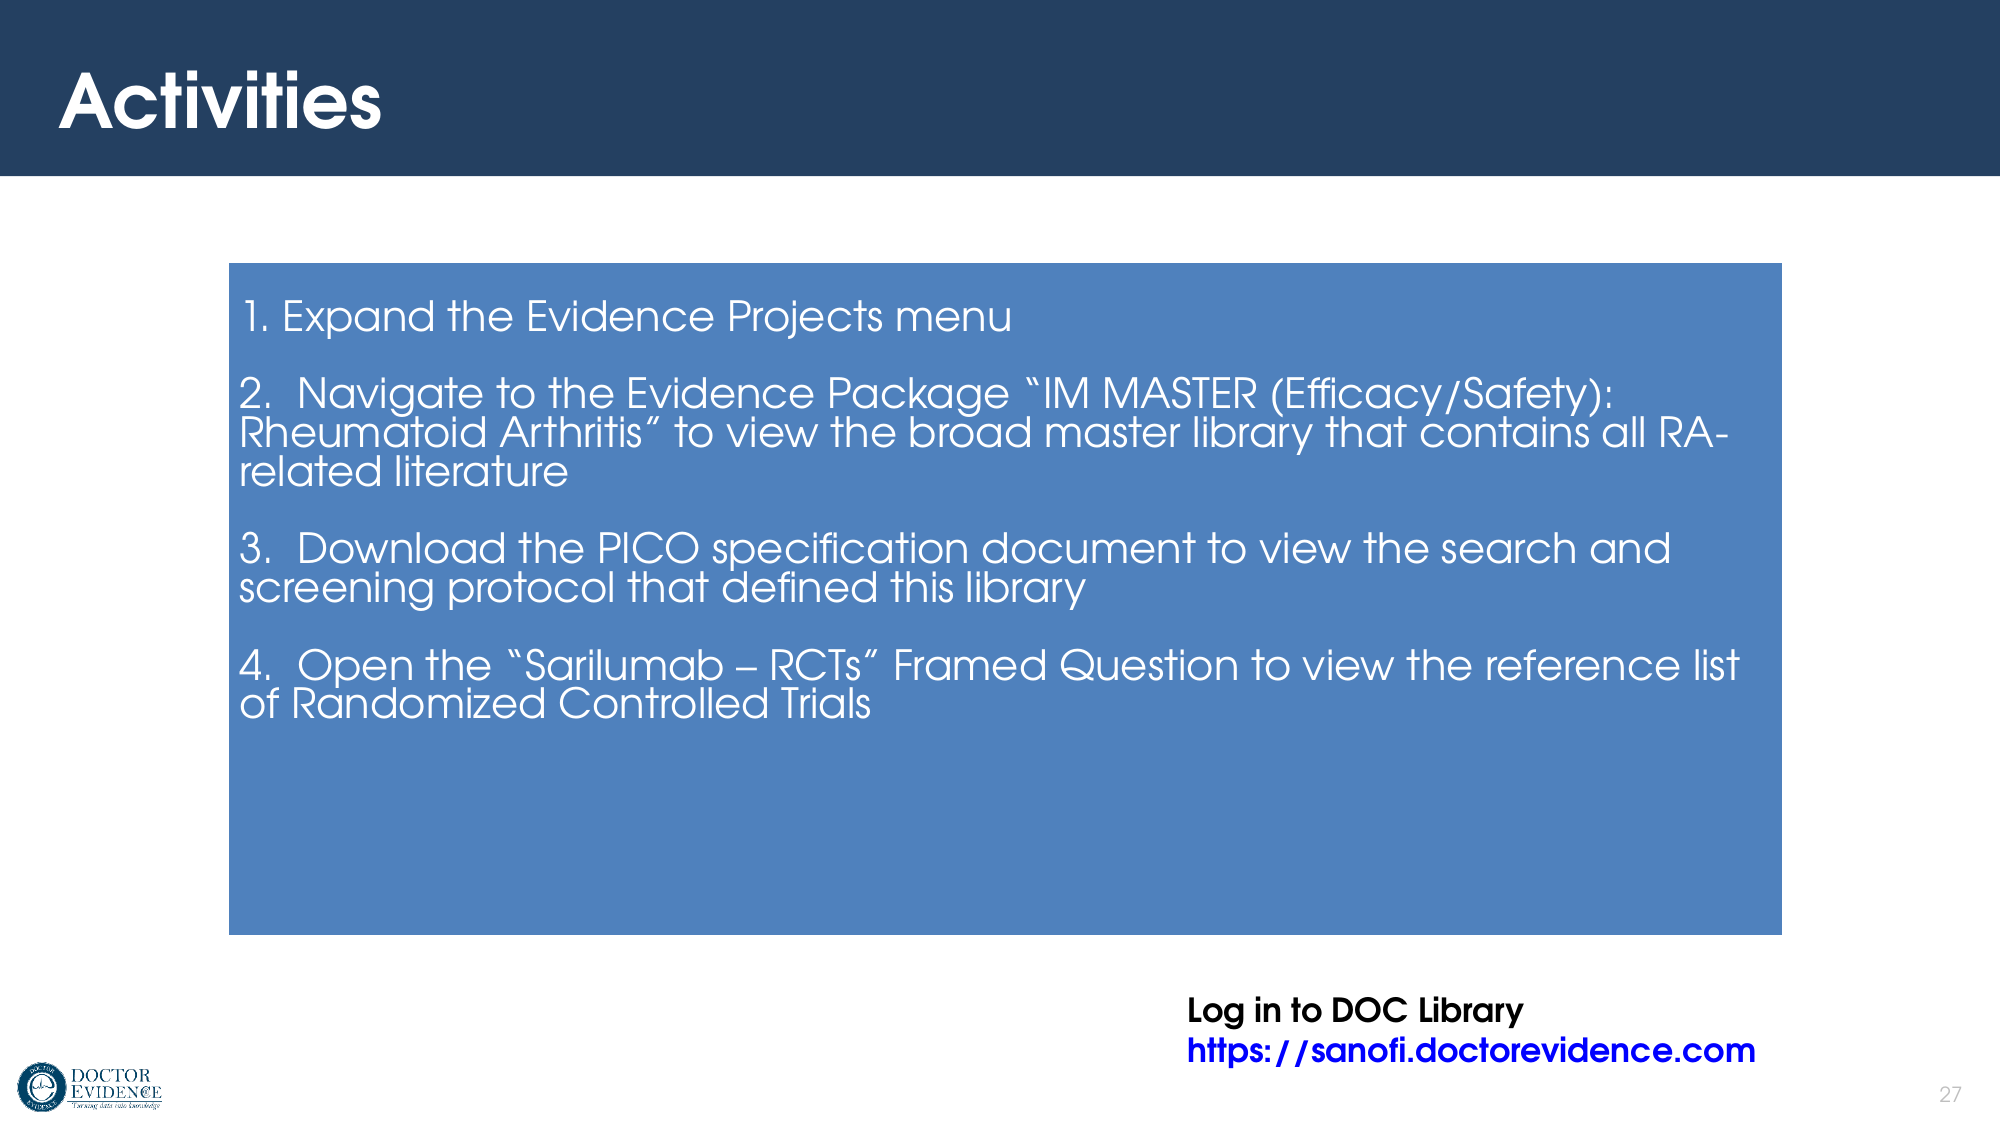

# Activities
| 1. Expand the Evidence Projects menu 2.  Navigate to the Evidence Package “IM MASTER (Efficacy/Safety): Rheumatoid Arthritis” to view the broad master library that contains all RA-related literature 3.  Download the PICO specification document to view the search and screening protocol that defined this library 4.  Open the “Sarilumab – RCTs” Framed Question to view the reference list of Randomized Controlled Trials |
| --- |
Log in to DOC Library https://sanofi.doctorevidence.com